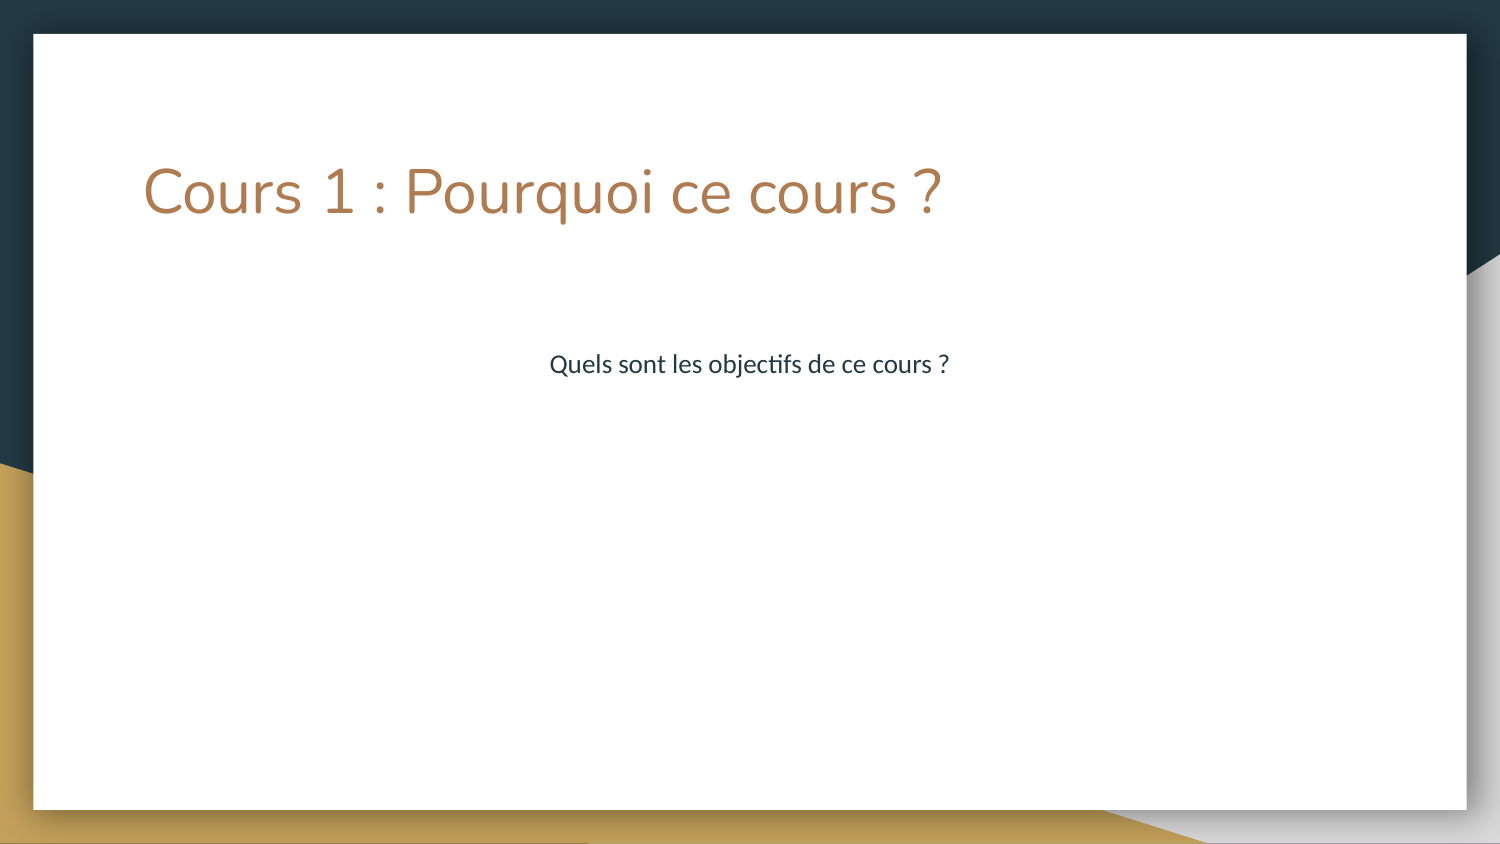

# Cours 1 : Pourquoi ce cours ?
Quels sont les objectifs de ce cours ?